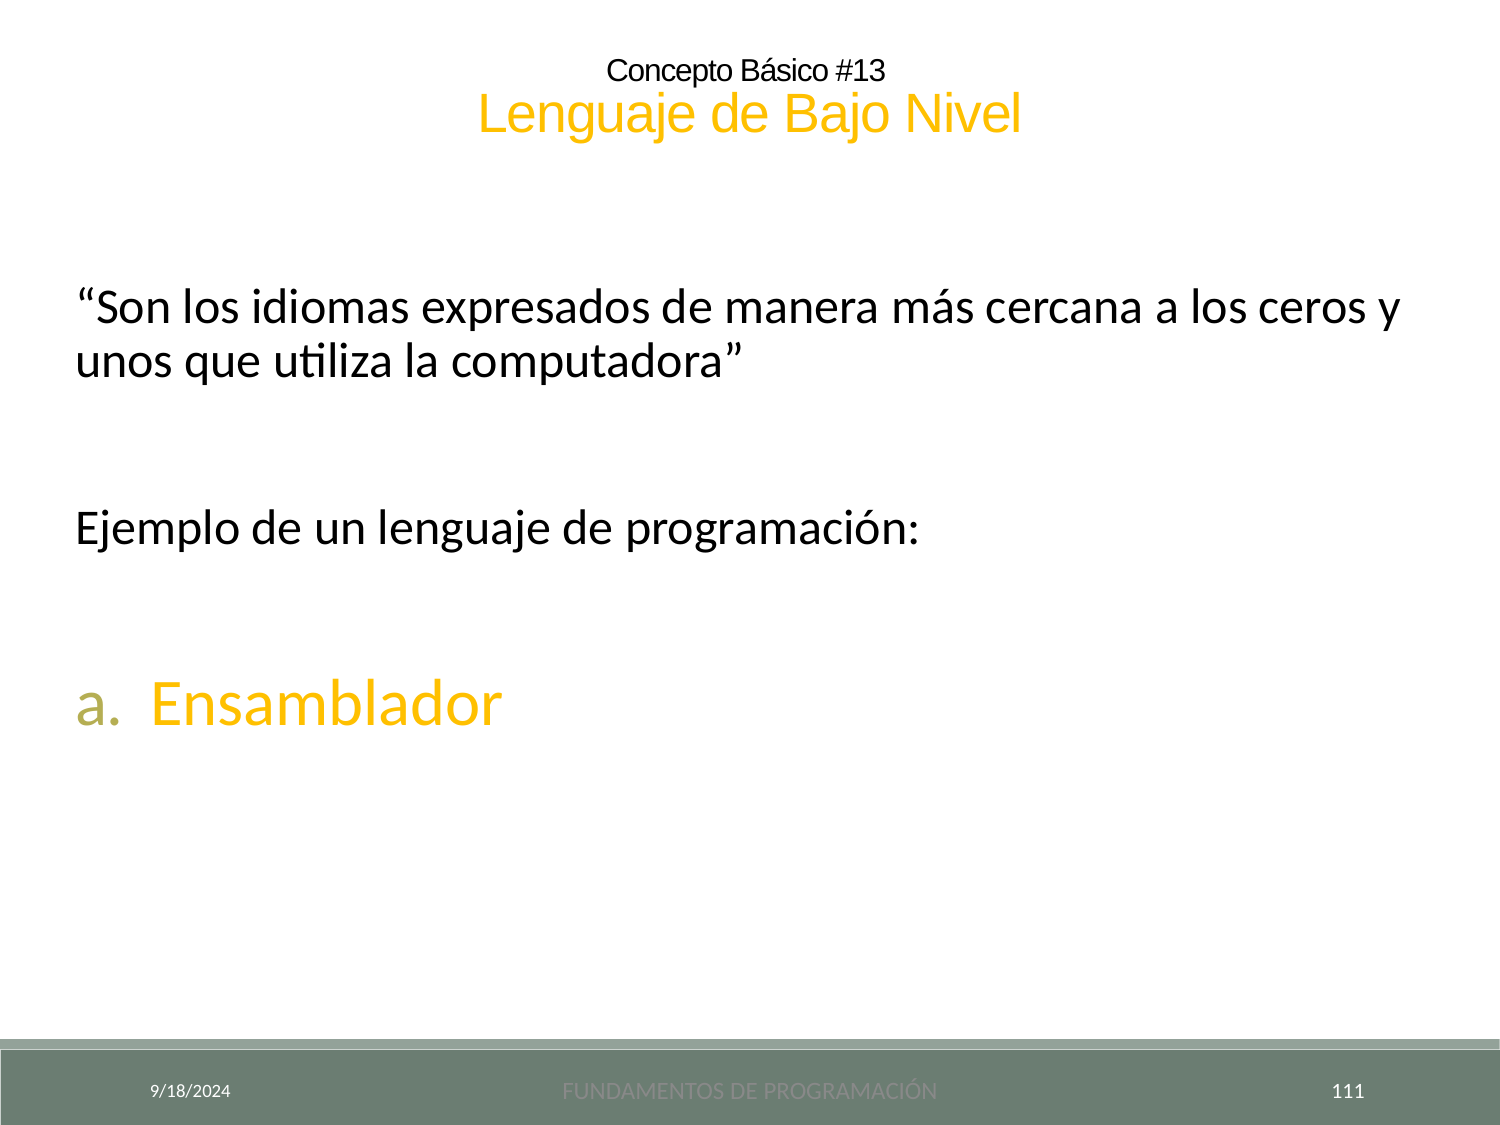

Concepto Básico #13
Lenguaje de Bajo Nivel
“Son los idiomas expresados de manera más cercana a los ceros y unos que utiliza la computadora”

Ejemplo de un lenguaje de programación:

Ensamblador

9/18/2024
Fundamentos de Programación
111